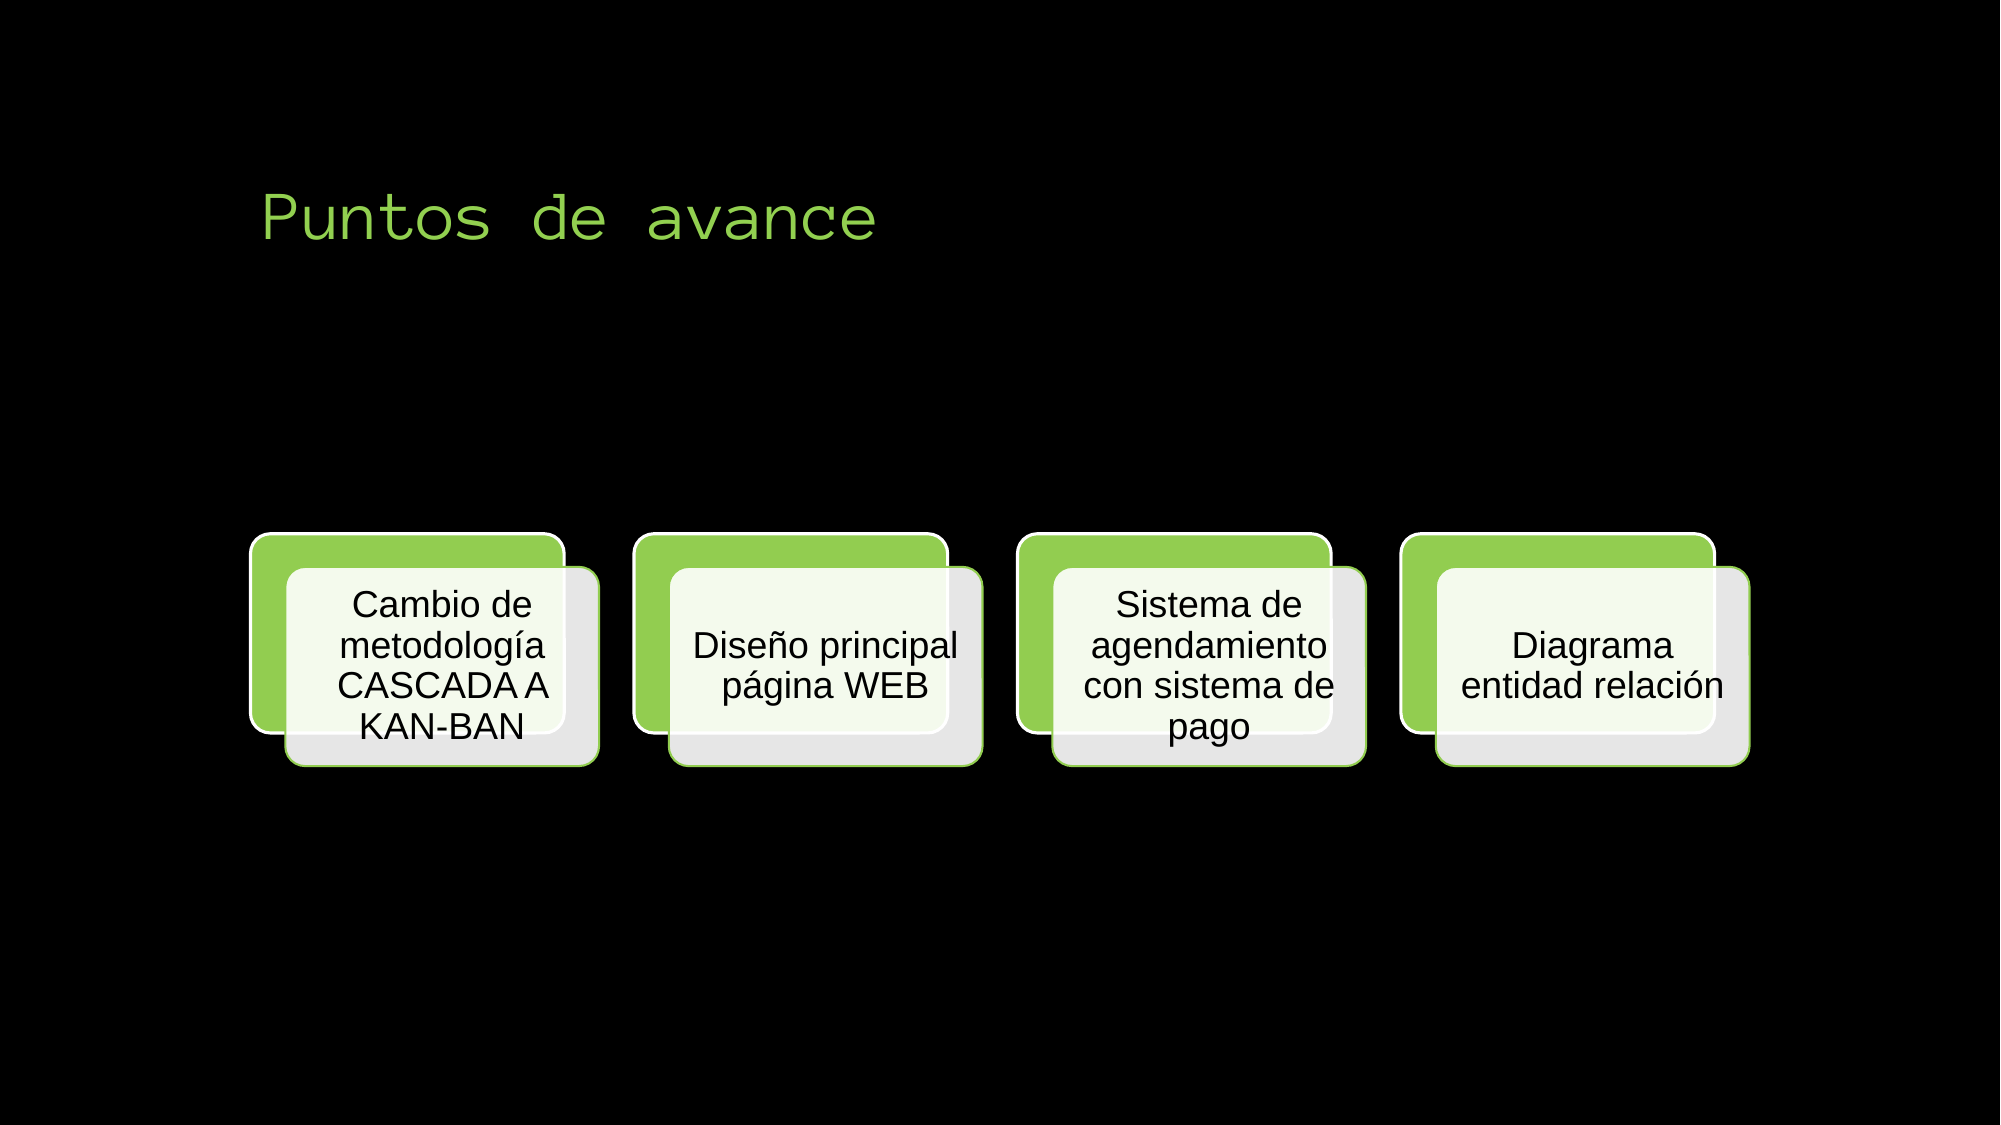

# Puntos de avance

Cambio de metodología CASCADA A KAN-BAN
Diseño principal página WEB
Sistema de agendamiento con sistema de pago
Diagrama entidad relación